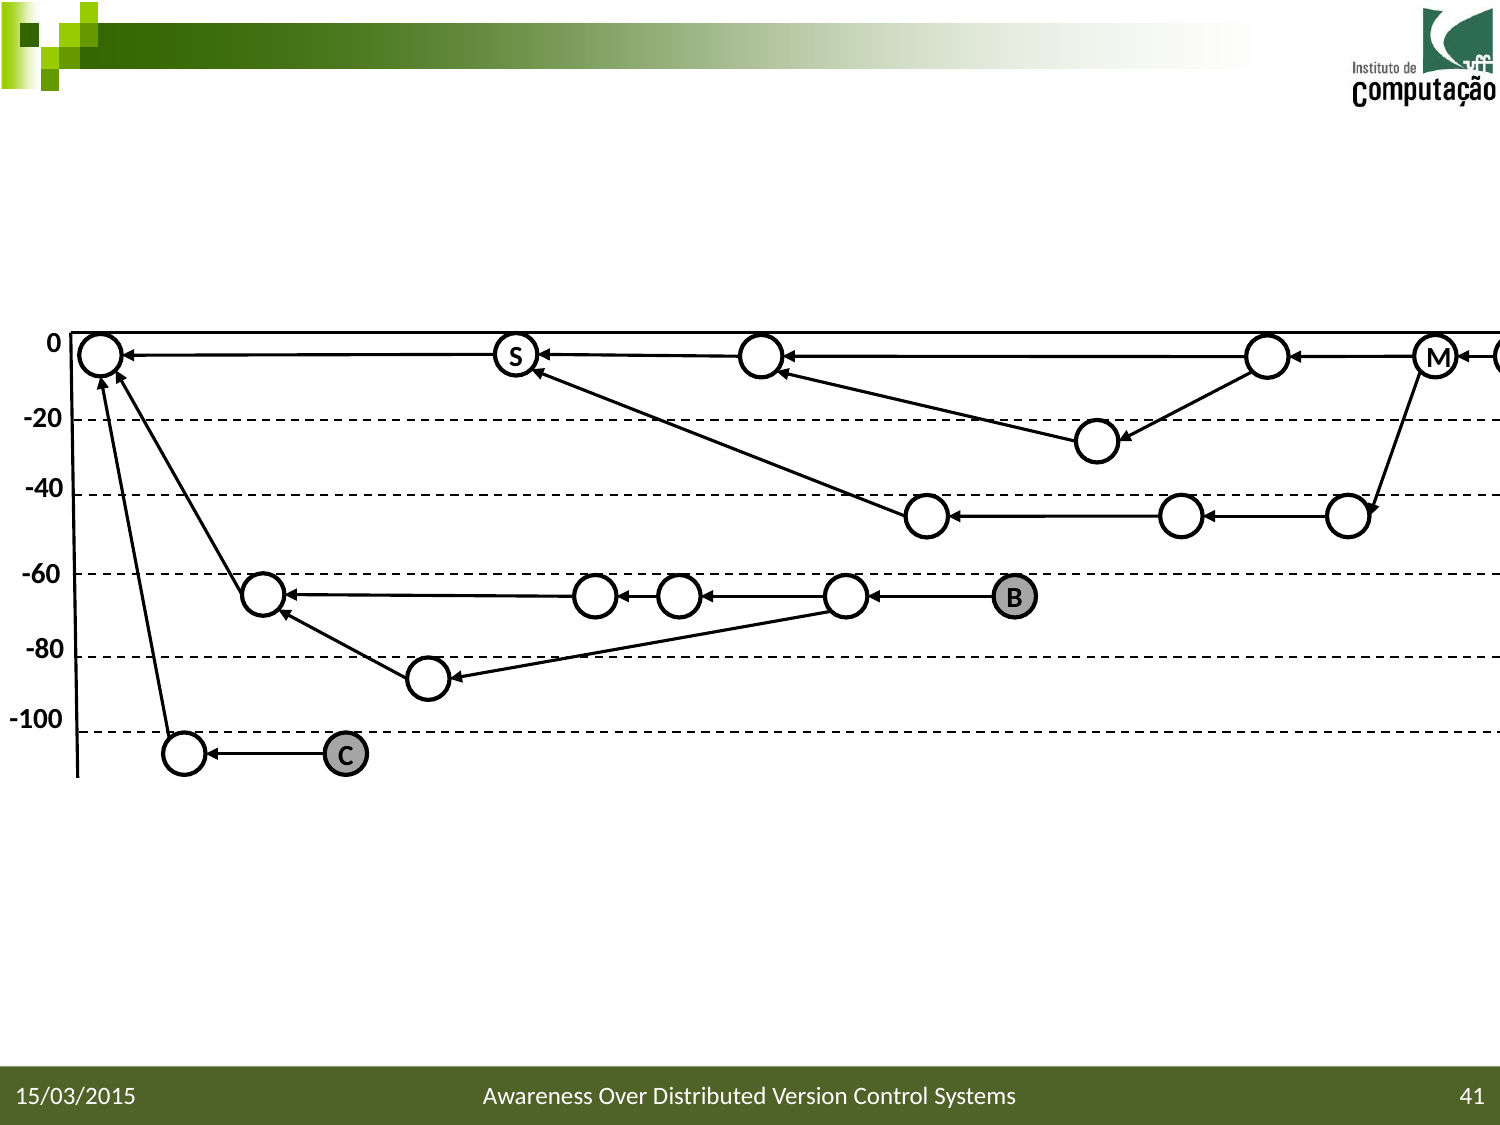

#
0
S

M

A

-20

-40

-60

B
-80

-100

C
15/03/2015
Awareness Over Distributed Version Control Systems
41